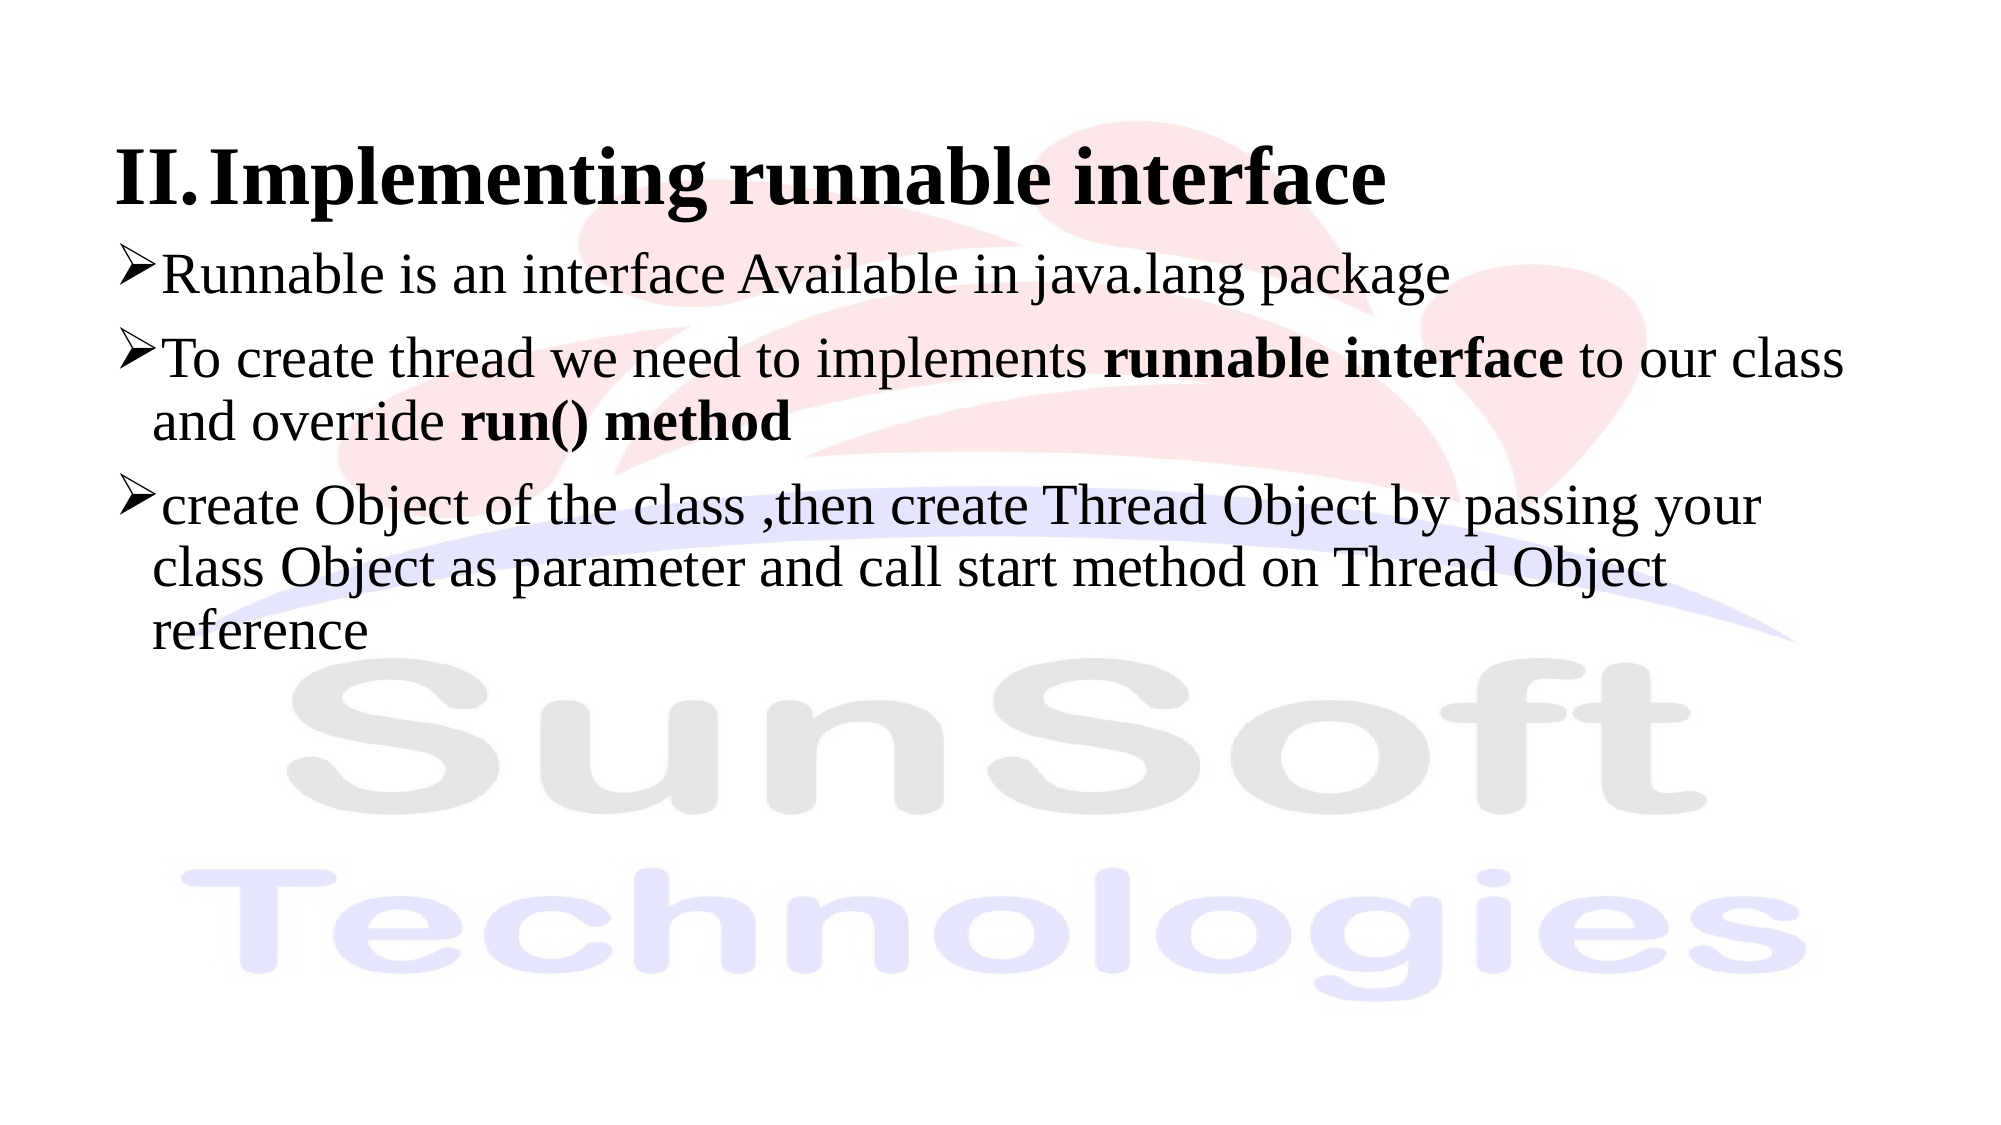

Implementing runnable interface
Runnable is an interface Available in java.lang package
To create thread we need to implements runnable interface to our class and override run() method
create Object of the class ,then create Thread Object by passing your class Object as parameter and call start method on Thread Object reference